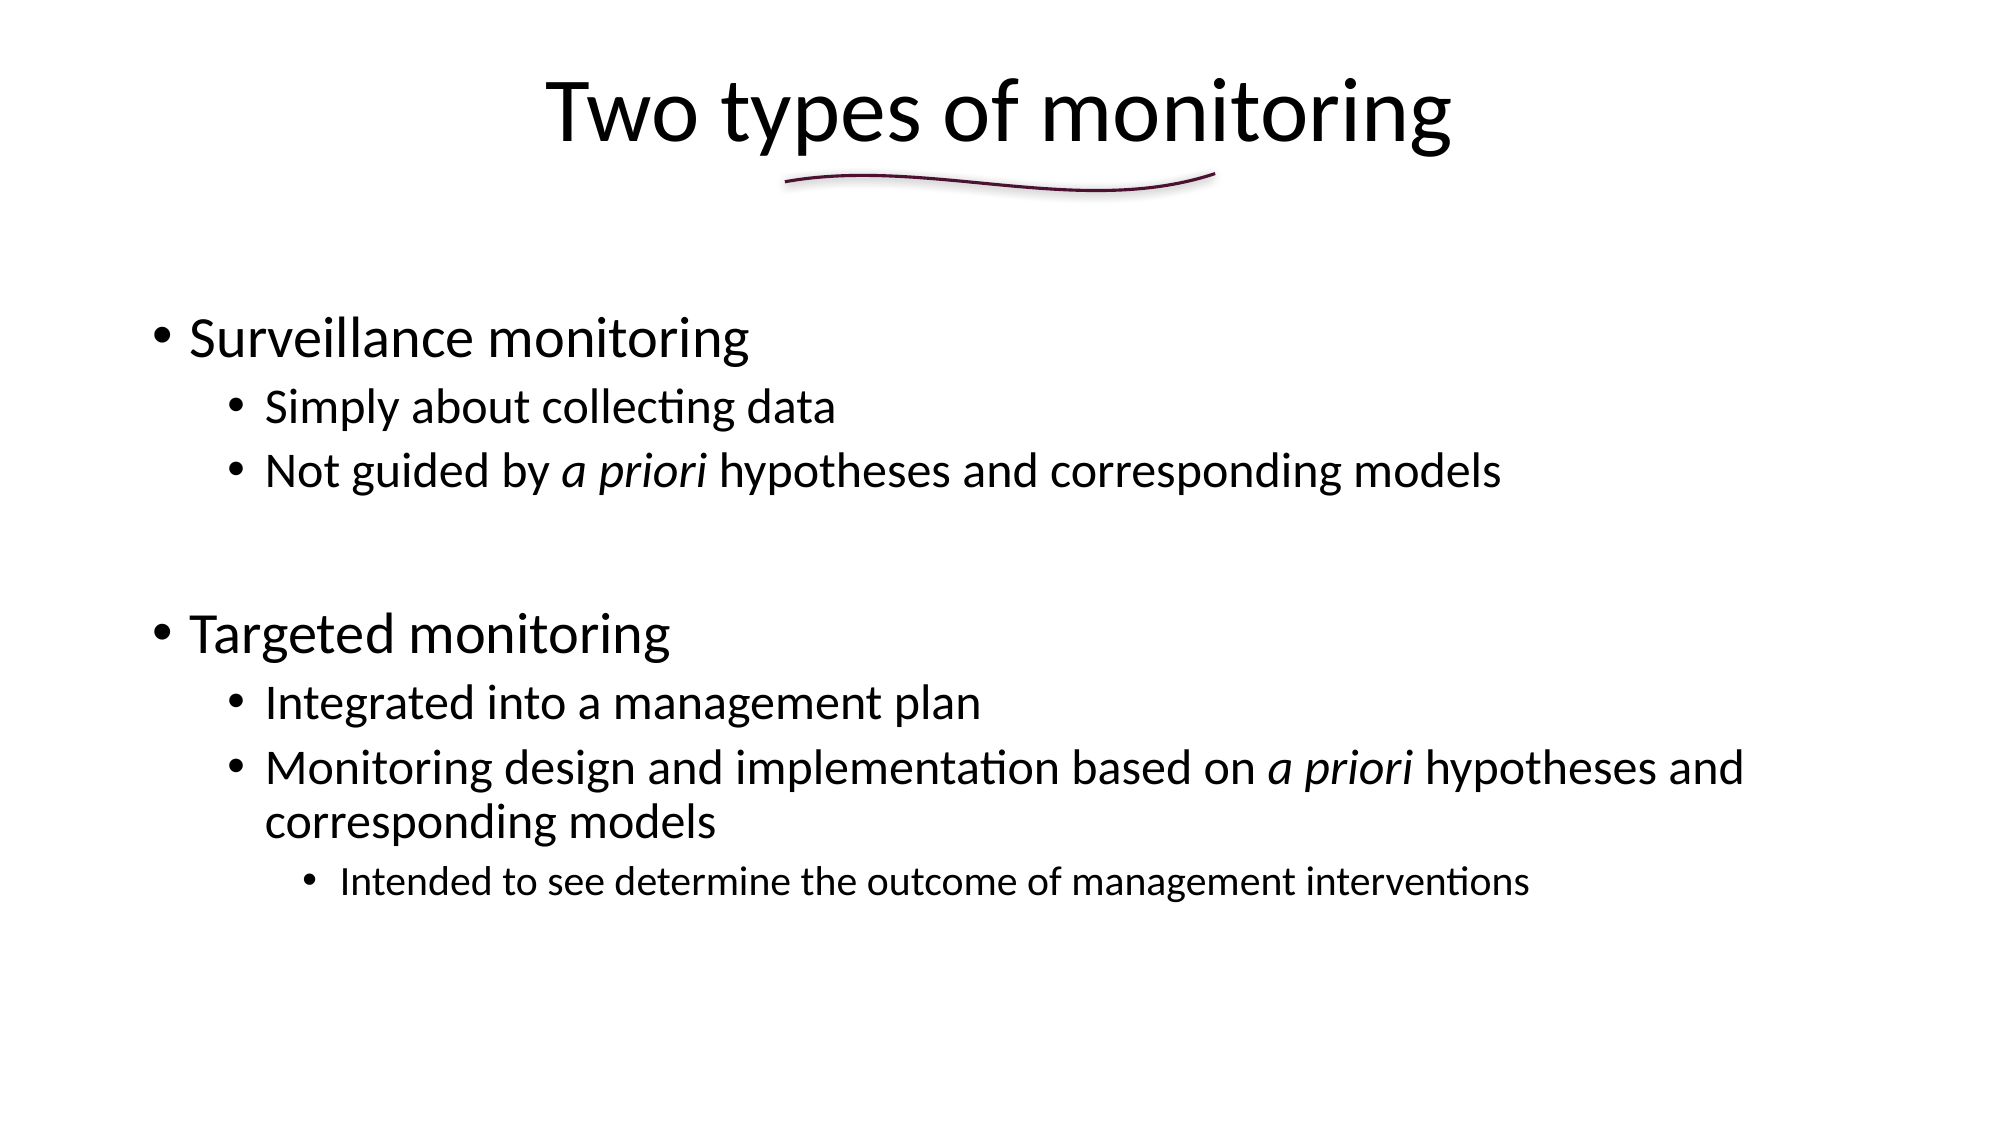

# Two types of monitoring

Surveillance monitoring
Simply about collecting data
Not guided by a priori hypotheses and corresponding models

Targeted monitoring
Integrated into a management plan
Monitoring design and implementation based on a priori hypotheses and corresponding models
Intended to see determine the outcome of management interventions